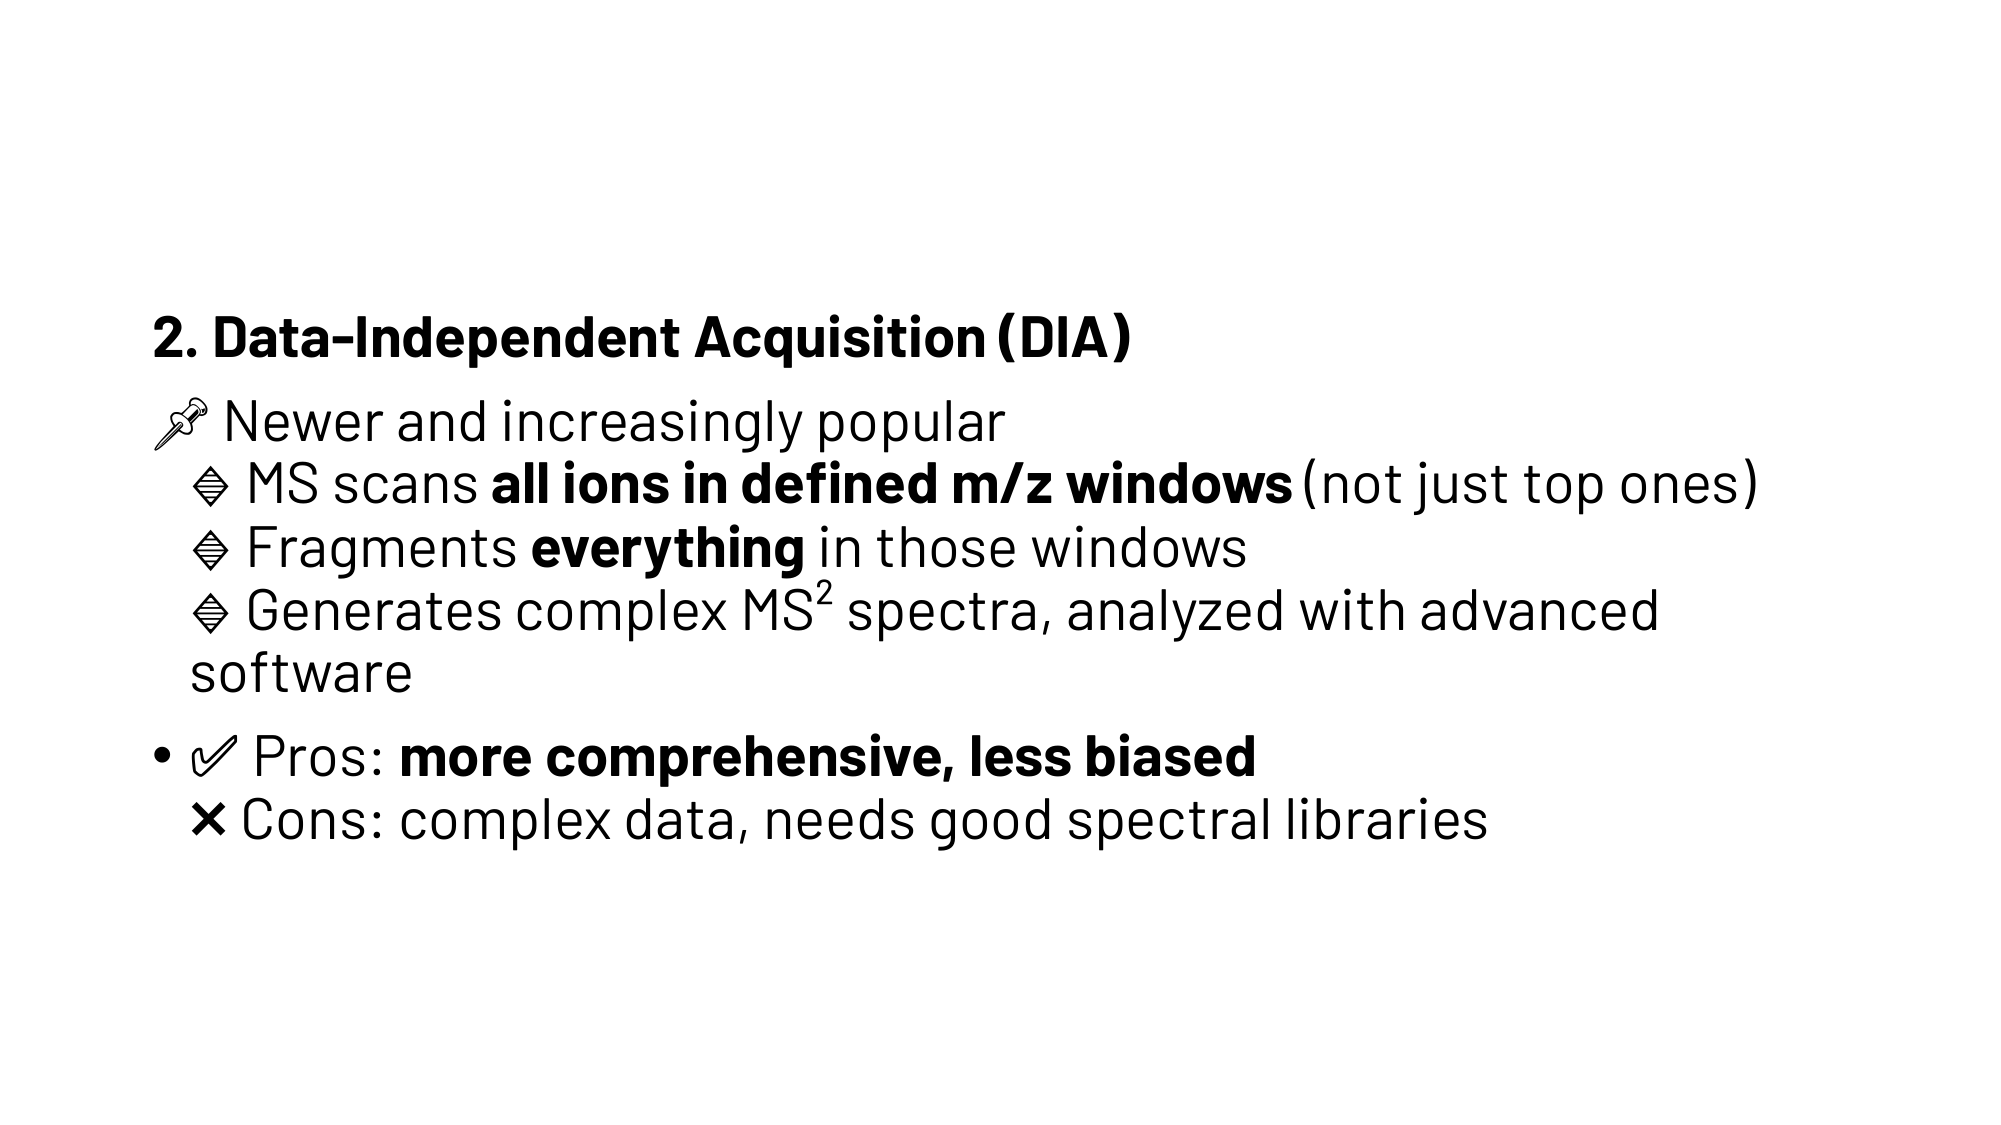

2. Data-Independent Acquisition (DIA)
📌 Newer and increasingly popular
🔹 MS scans all ions in defined m/z windows (not just top ones)
🔹 Fragments everything in those windows
🔹 Generates complex MS² spectra, analyzed with advanced software
✅ Pros: more comprehensive, less biased
❌ Cons: complex data, needs good spectral libraries